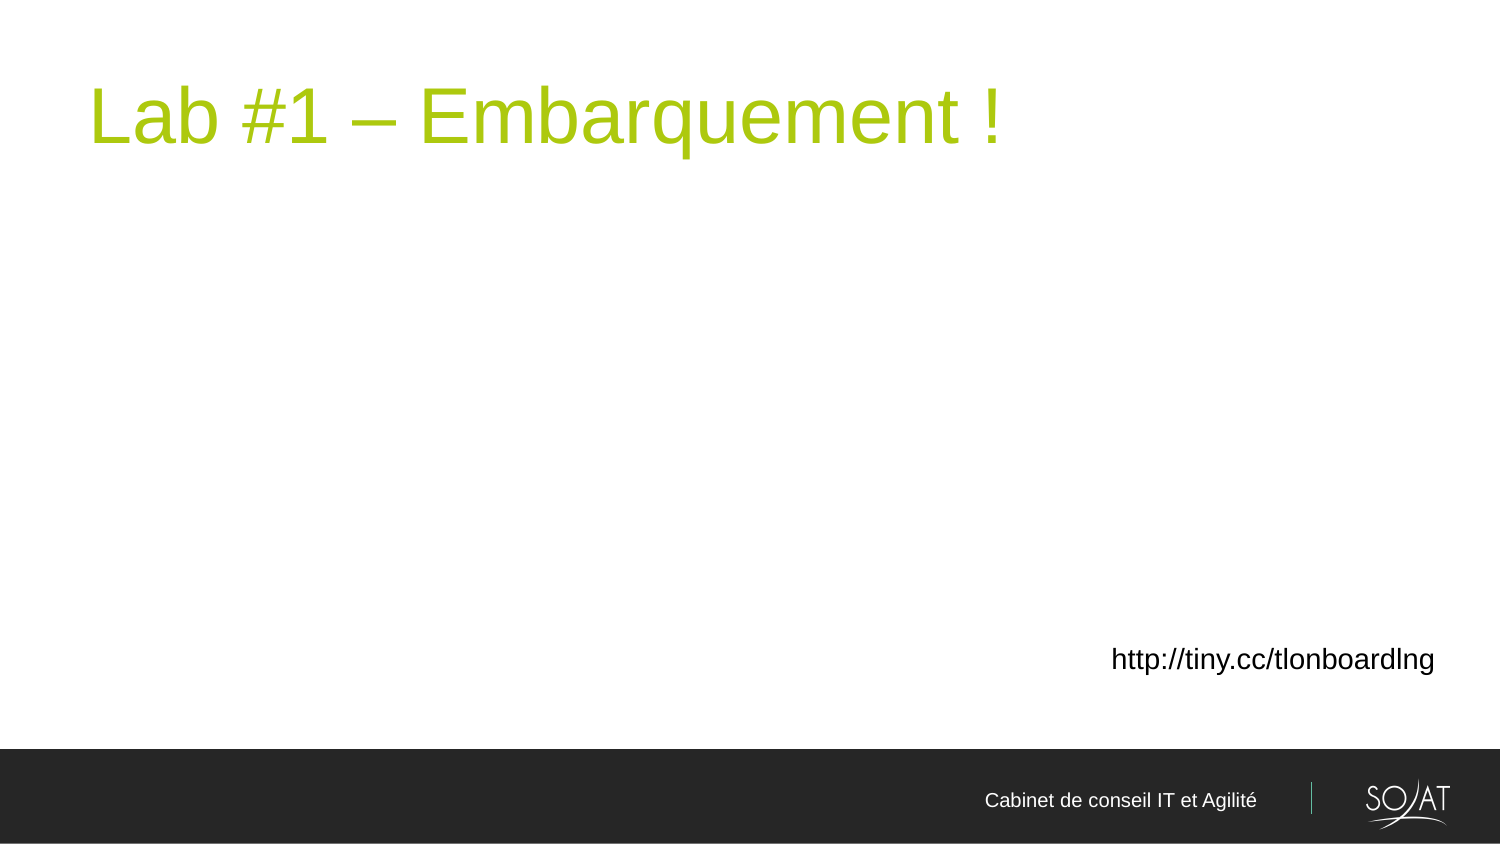

# Lab #1 – Embarquement !
http://tiny.cc/tlonboardlng